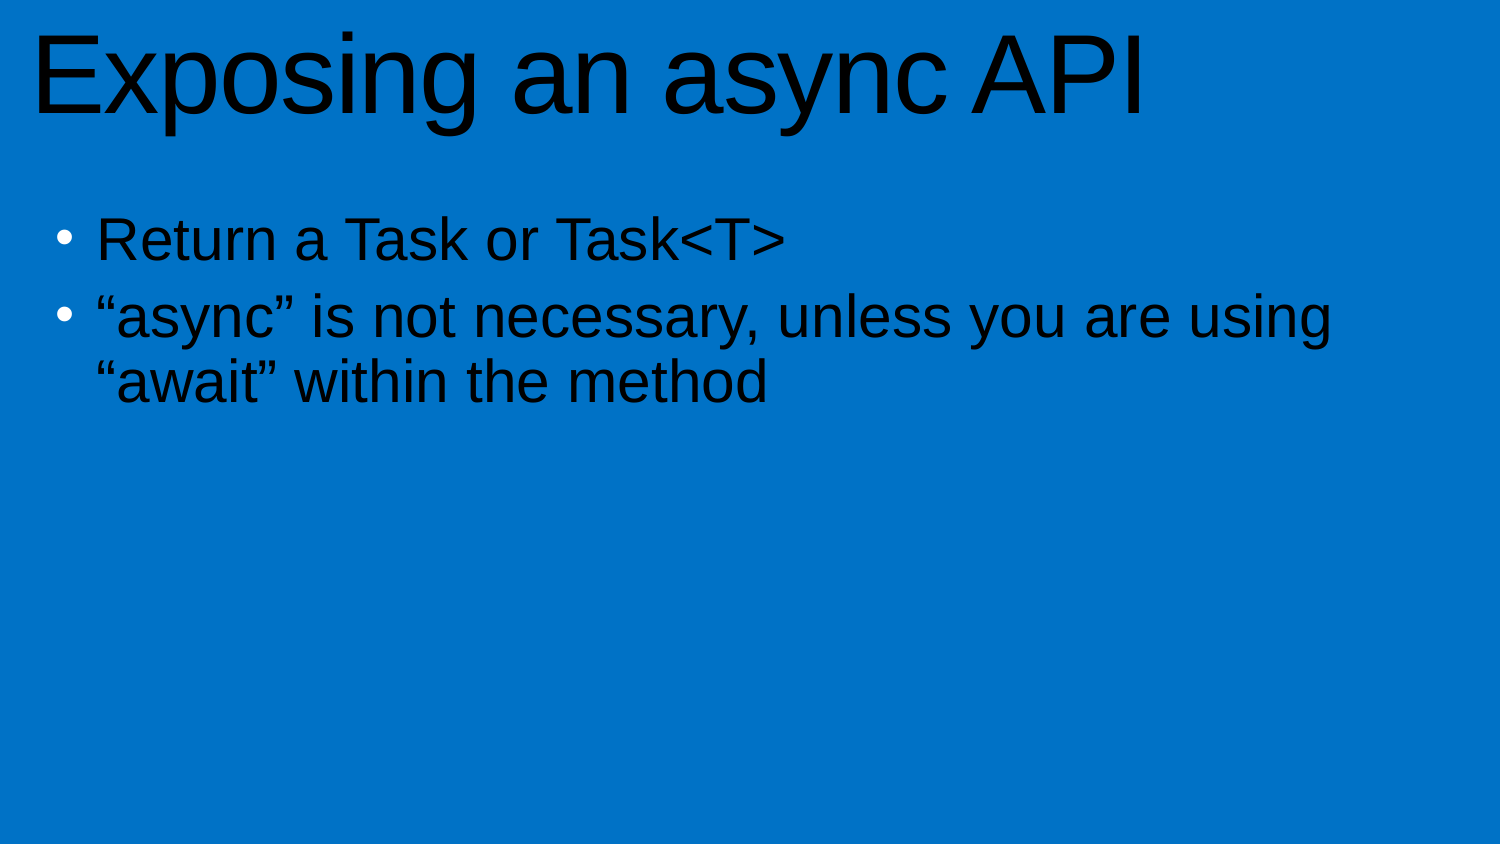

# Exposing an async API
Return a Task or Task<T>
“async” is not necessary, unless you are using “await” within the method